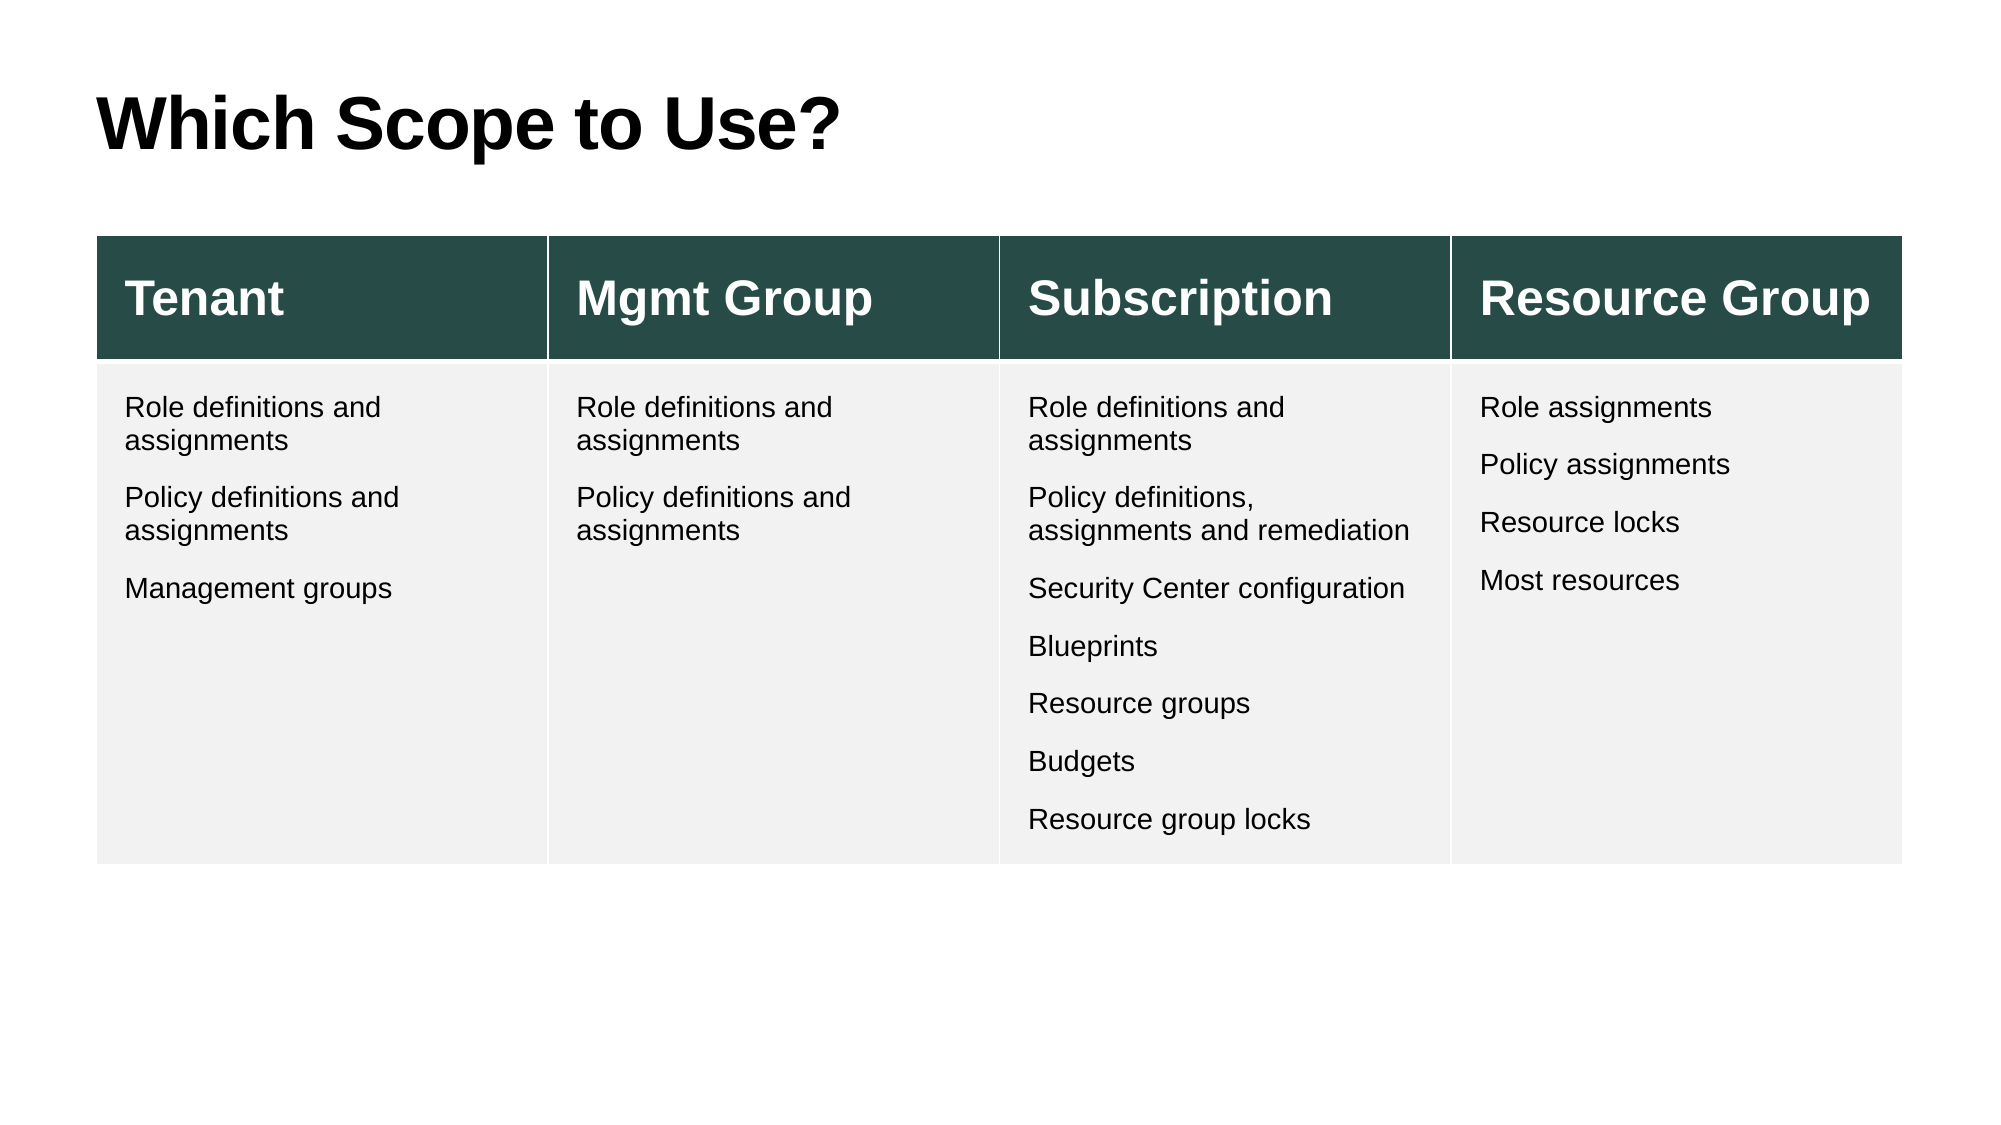

# Which Scope to Use?
| Tenant | Mgmt Group | Subscription | Resource Group |
| --- | --- | --- | --- |
| Role definitions and assignments Policy definitions and assignments Management groups | Role definitions and assignments Policy definitions and assignments | Role definitions and assignments Policy definitions, assignments and remediation Security Center configuration Blueprints Resource groups Budgets Resource group locks | Role assignments Policy assignments Resource locks Most resources |